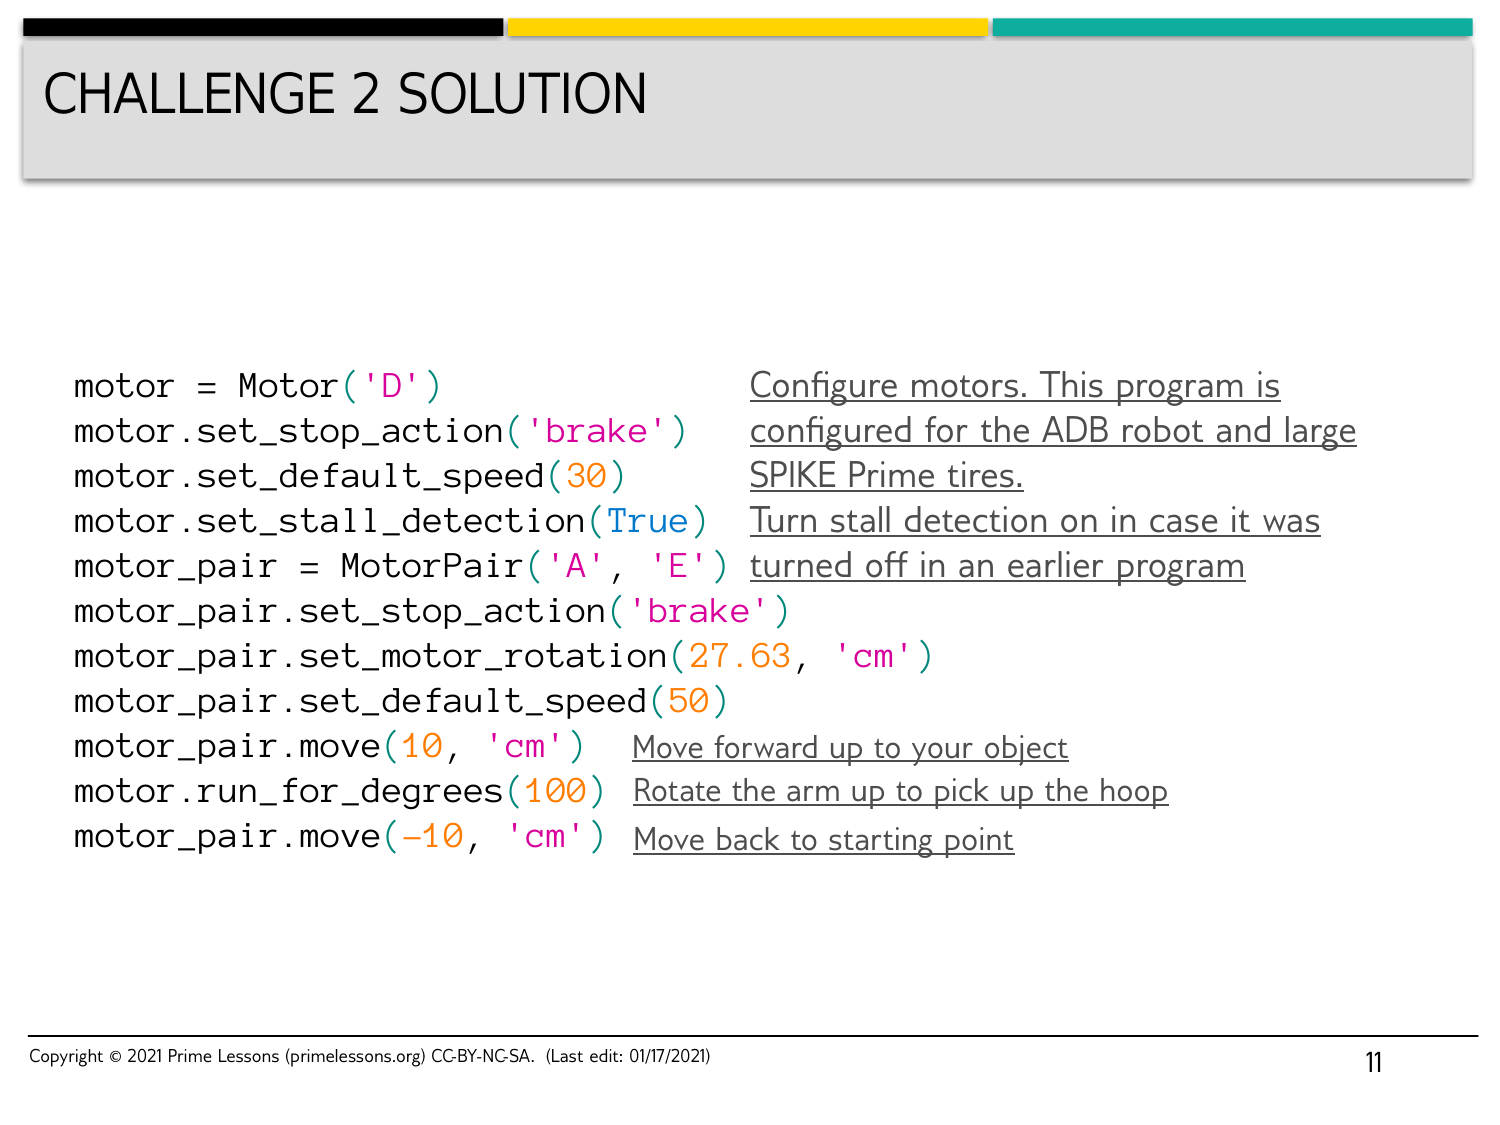

# Challenge 2 solution
Configure motors. This program is configured for the ADB robot and large SPIKE Prime tires.
Turn stall detection on in case it was turned off in an earlier program
motor = Motor('D')
motor.set_stop_action('brake')
motor.set_default_speed(30)
motor.set_stall_detection(True)
motor_pair = MotorPair('A', 'E')
motor_pair.set_stop_action('brake')
motor_pair.set_motor_rotation(27.63, 'cm')
motor_pair.set_default_speed(50)
motor_pair.move(10, 'cm')
motor.run_for_degrees(100)
motor_pair.move(-10, 'cm')
Move forward up to your object
Rotate the arm up to pick up the hoop
Move back to starting point
11
Copyright © 2021 Prime Lessons (primelessons.org) CC-BY-NC-SA.  (Last edit: 01/17/2021)